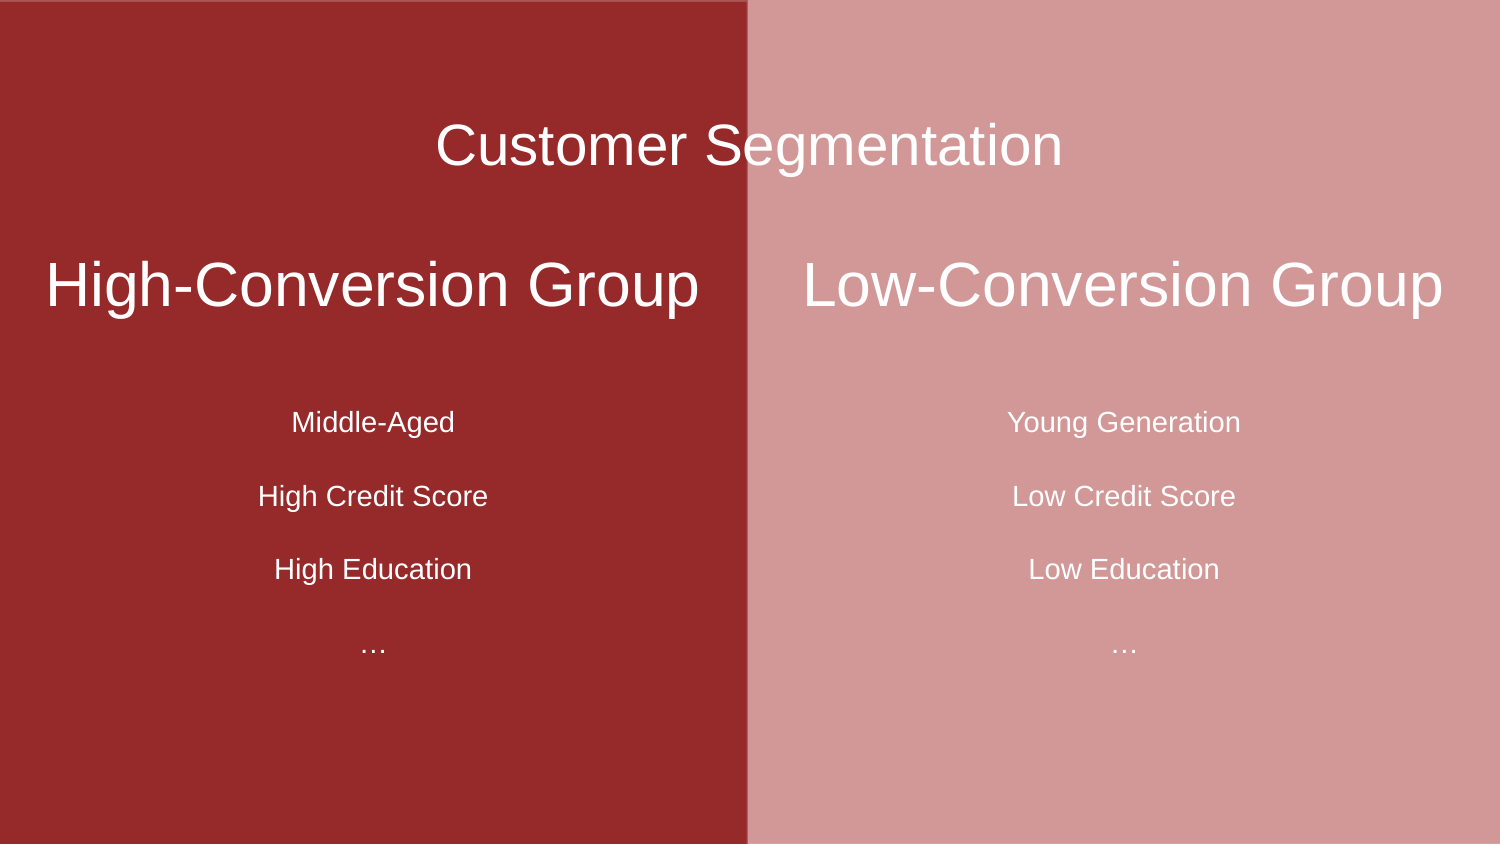

Customer Segmentation
# High-Conversion Group
Low-Conversion Group
Middle-Aged
High Credit Score
High Education
…
Young Generation
Low Credit Score
Low Education
…